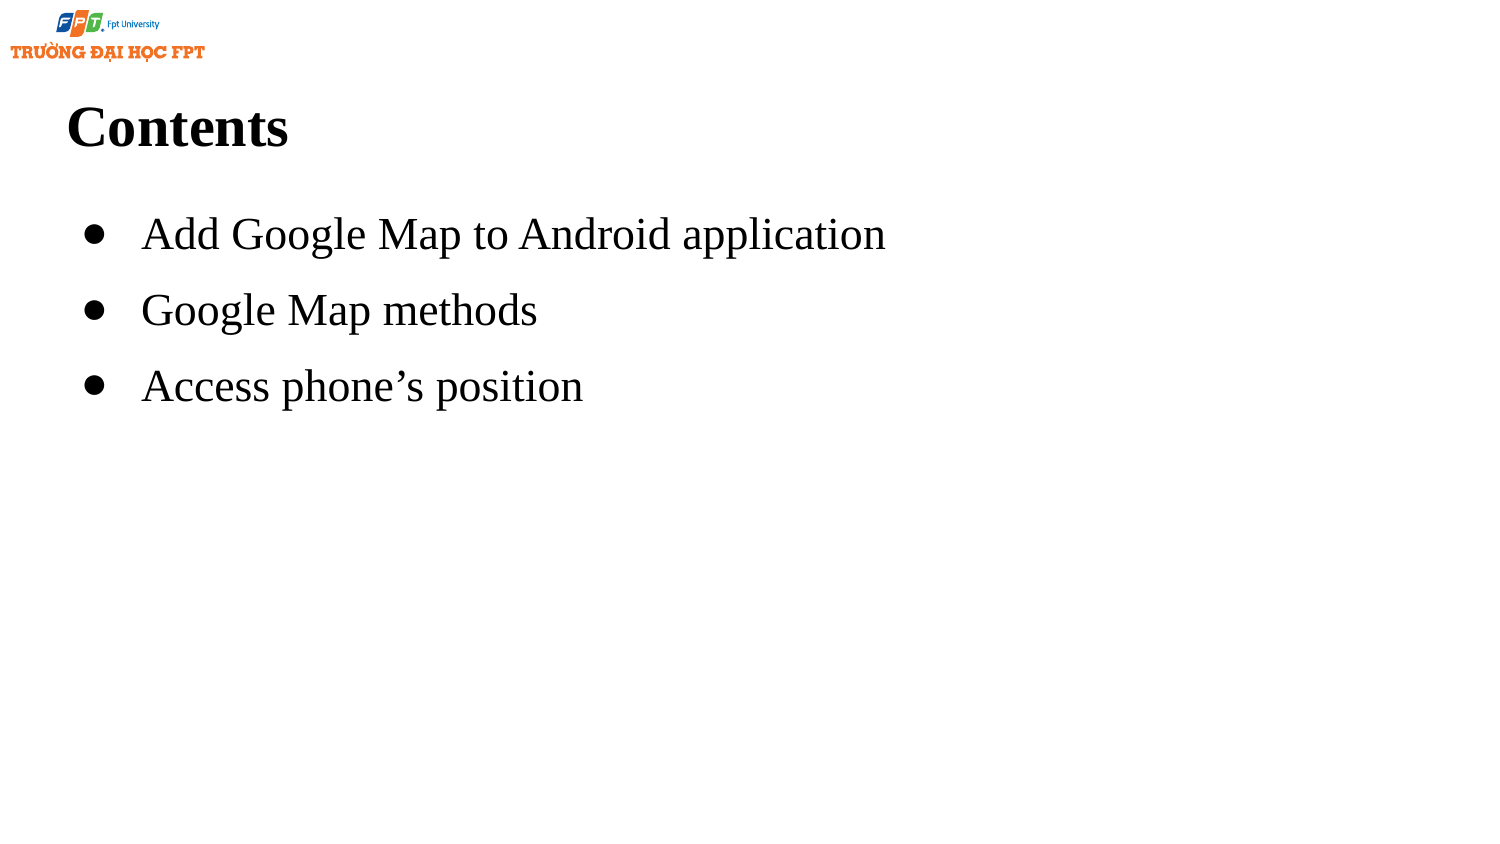

# Contents
Add Google Map to Android application
Google Map methods
Access phone’s position